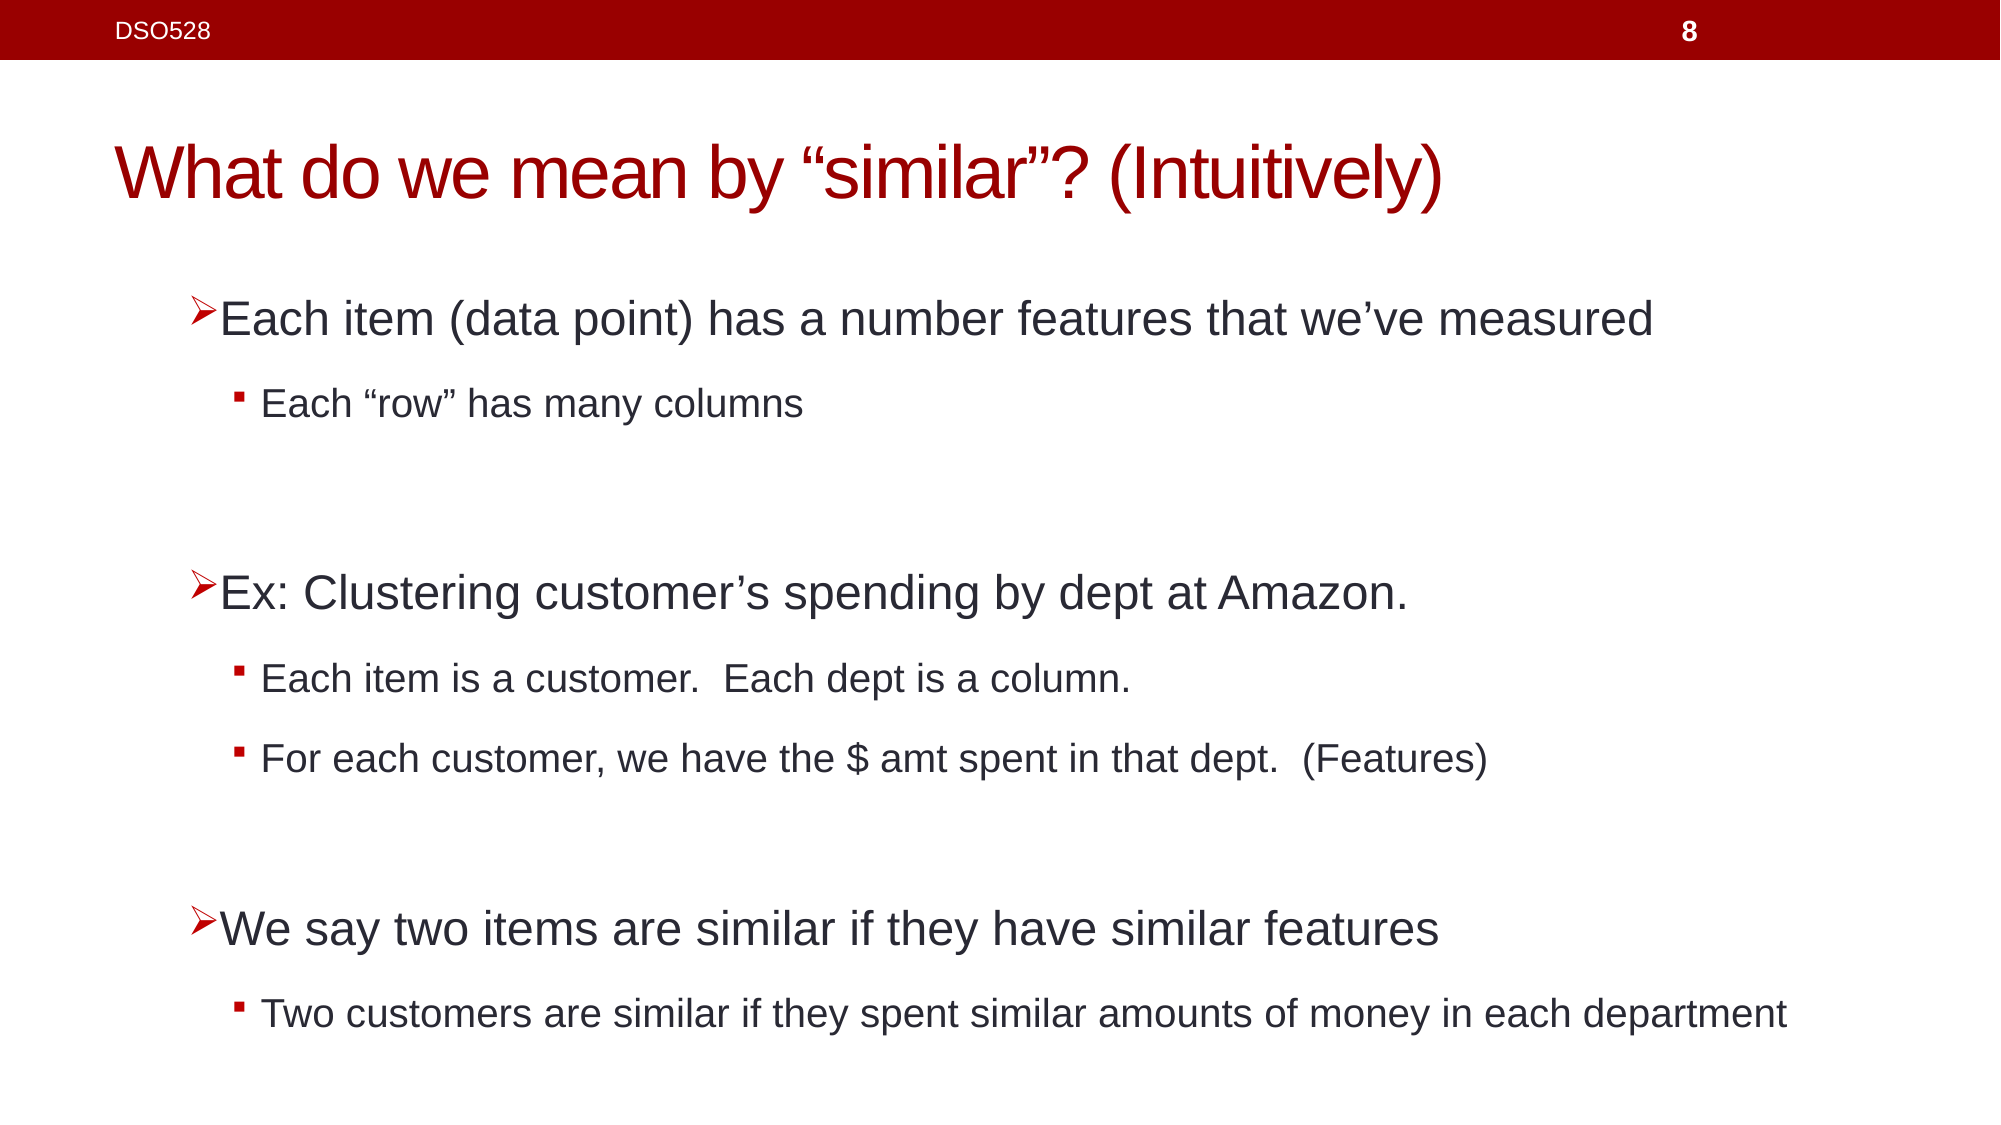

DSO528
8
# What do we mean by “similar”? (Intuitively)
Each item (data point) has a number features that we’ve measured
Each “row” has many columns

Ex: Clustering customer’s spending by dept at Amazon.
Each item is a customer.  Each dept is a column.
For each customer, we have the $ amt spent in that dept.  (Features)

We say two items are similar if they have similar features
Two customers are similar if they spent similar amounts of money in each department